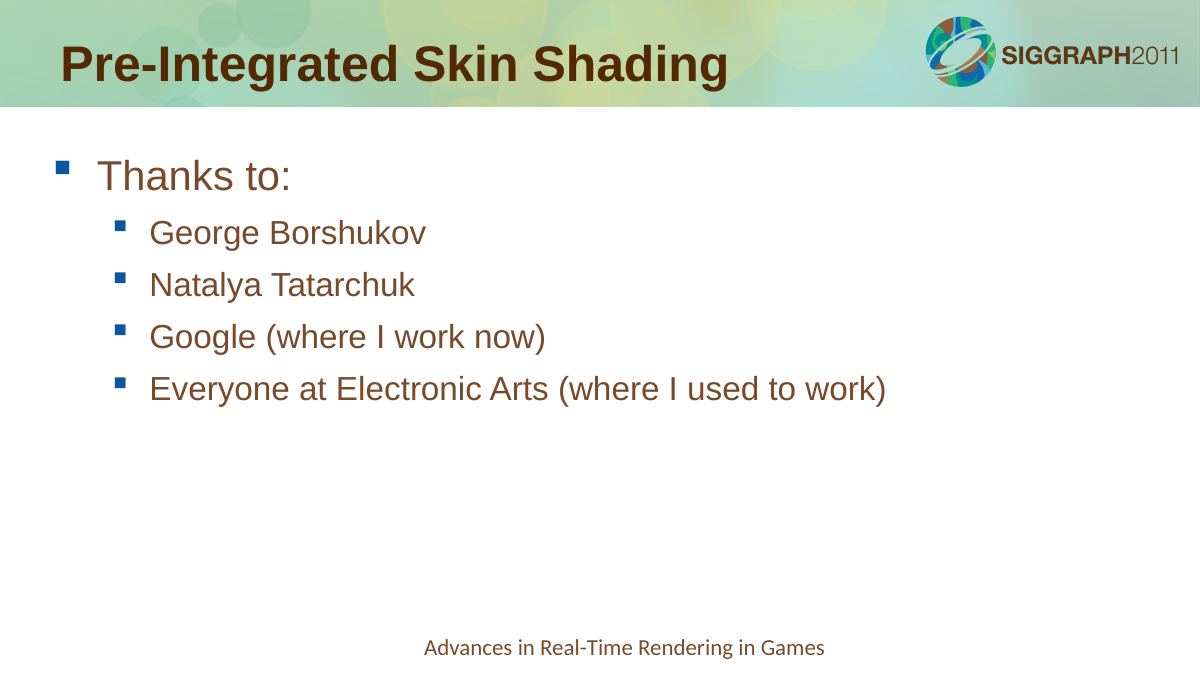

Pre-Integrated Skin Shading
Thanks to:
George Borshukov
Natalya Tatarchuk
Google (where I work now)
Everyone at Electronic Arts (where I used to work)